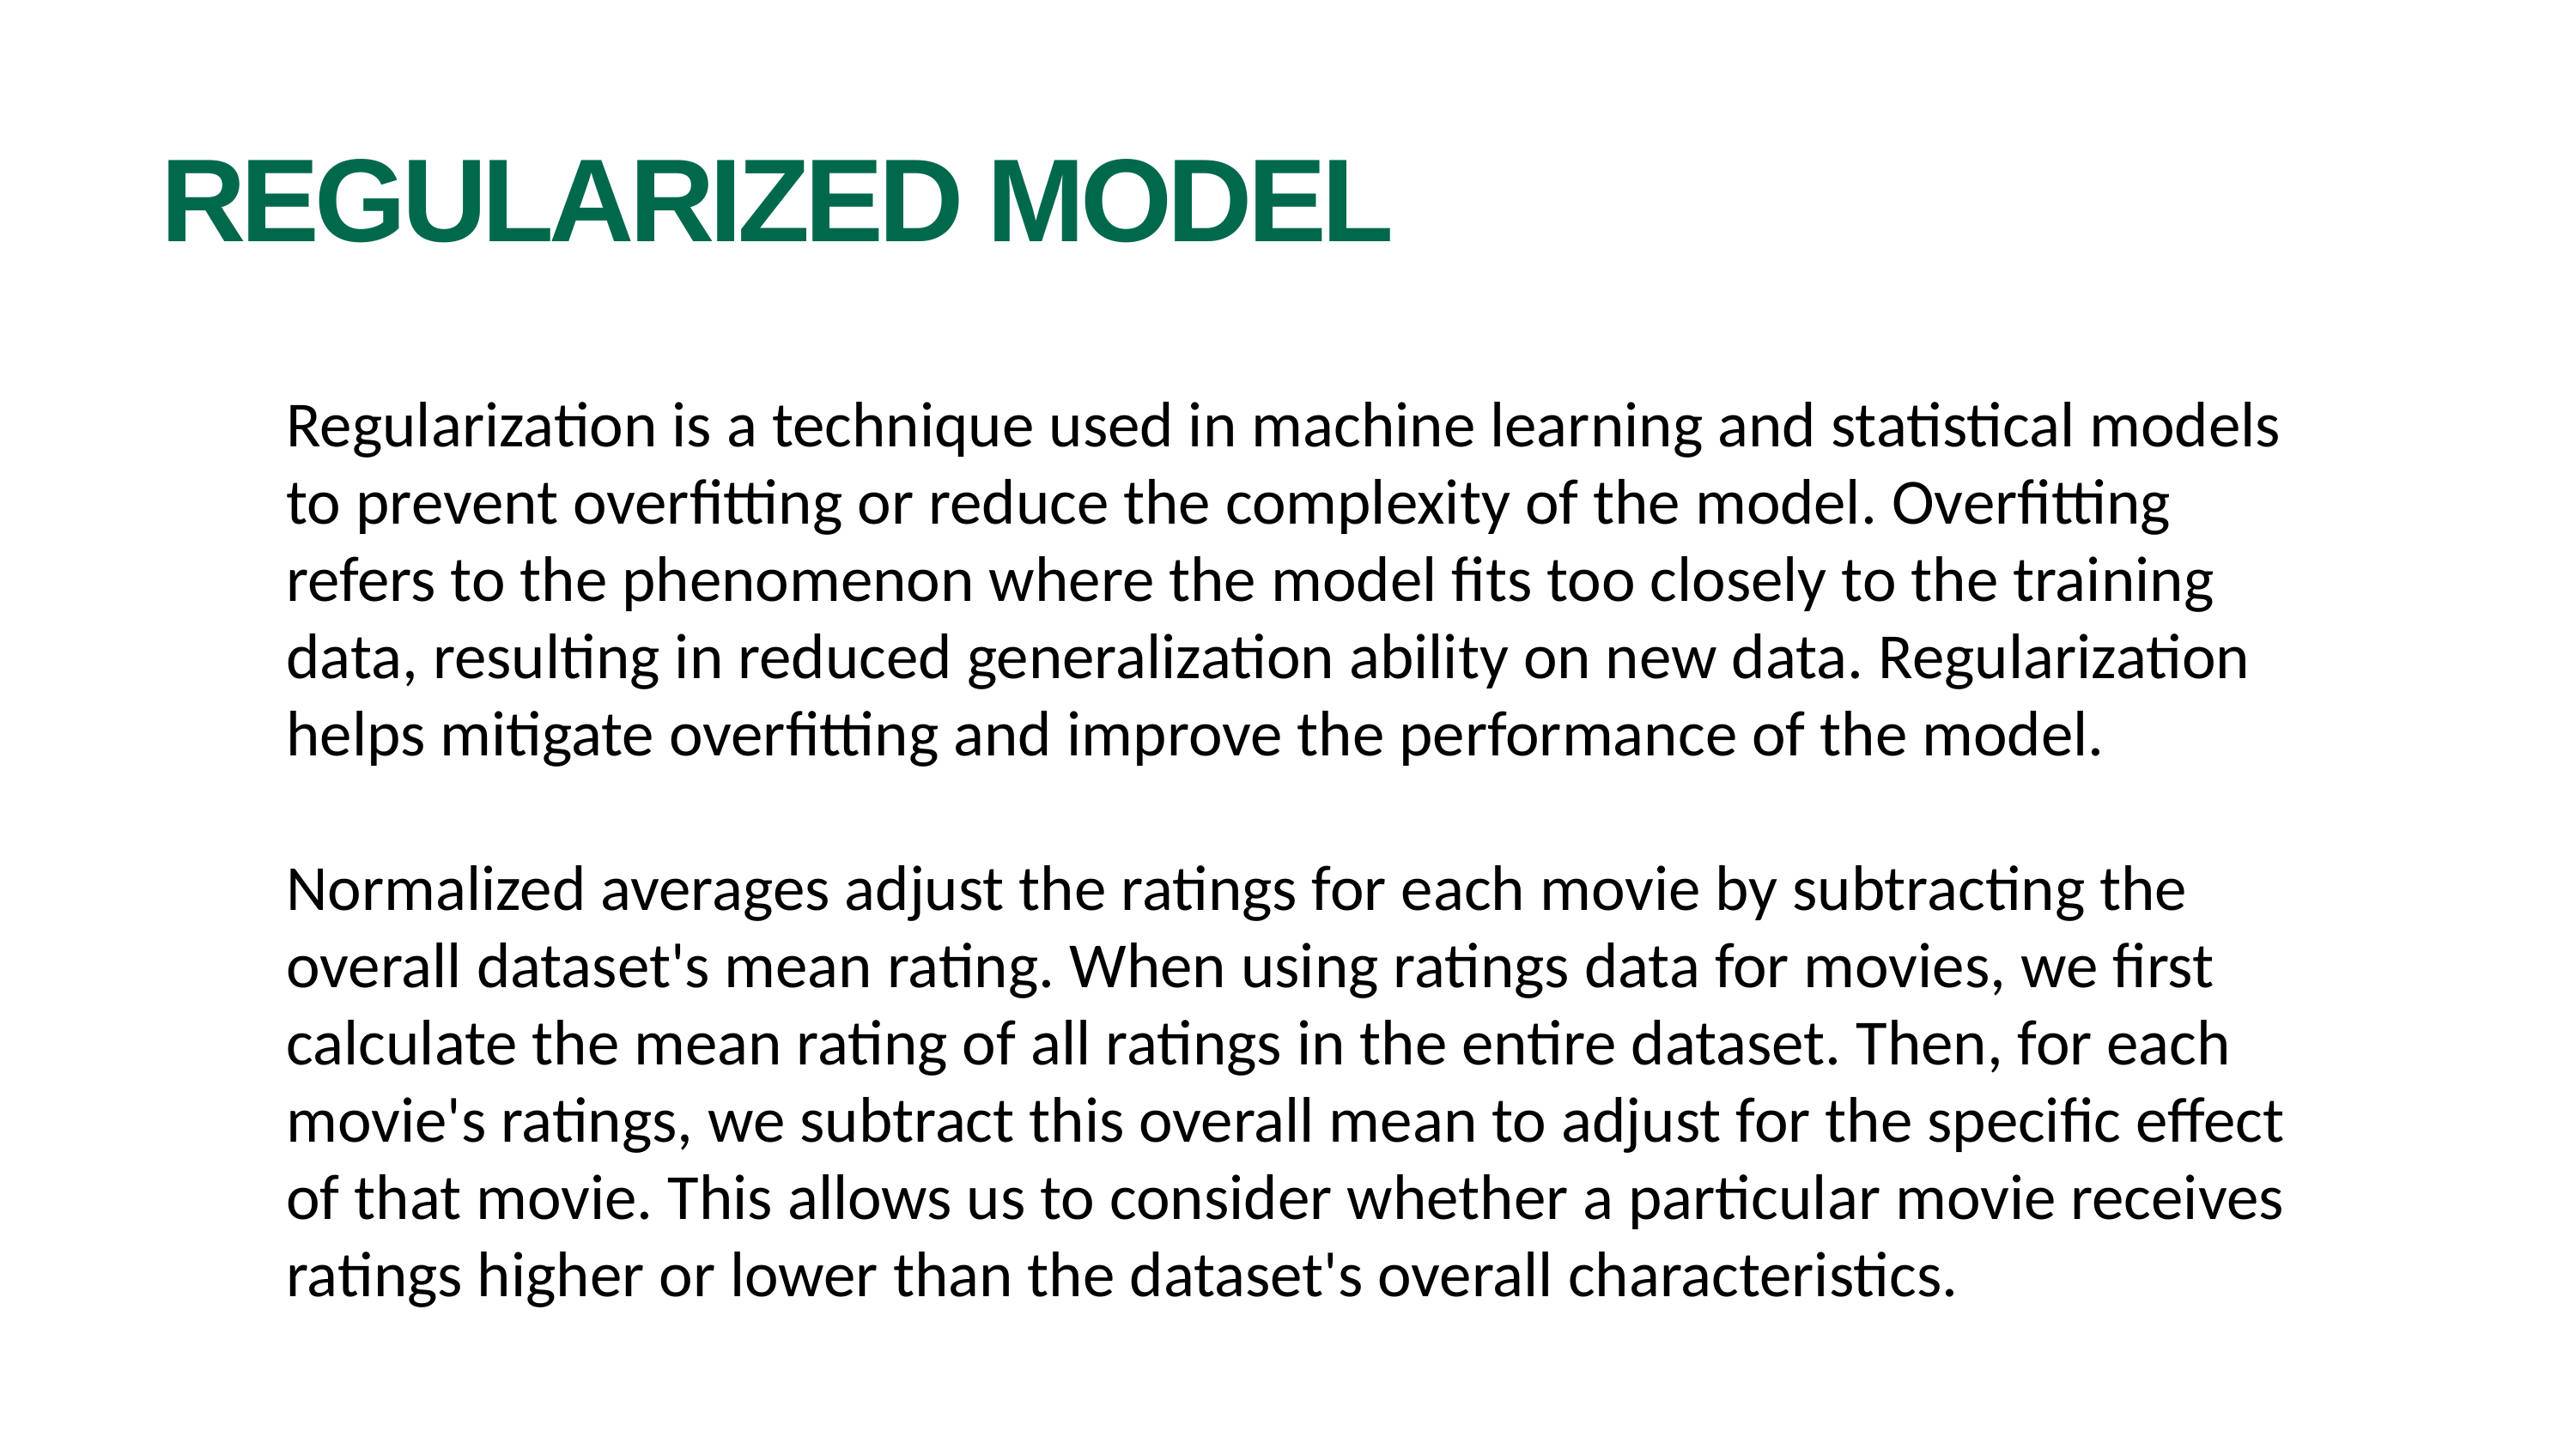

REGULARIZED MODEL
Regularization is a technique used in machine learning and statistical models to prevent overfitting or reduce the complexity of the model. Overfitting refers to the phenomenon where the model fits too closely to the training data, resulting in reduced generalization ability on new data. Regularization helps mitigate overfitting and improve the performance of the model.

Normalized averages adjust the ratings for each movie by subtracting the overall dataset's mean rating. When using ratings data for movies, we first calculate the mean rating of all ratings in the entire dataset. Then, for each movie's ratings, we subtract this overall mean to adjust for the specific effect of that movie. This allows us to consider whether a particular movie receives ratings higher or lower than the dataset's overall characteristics.